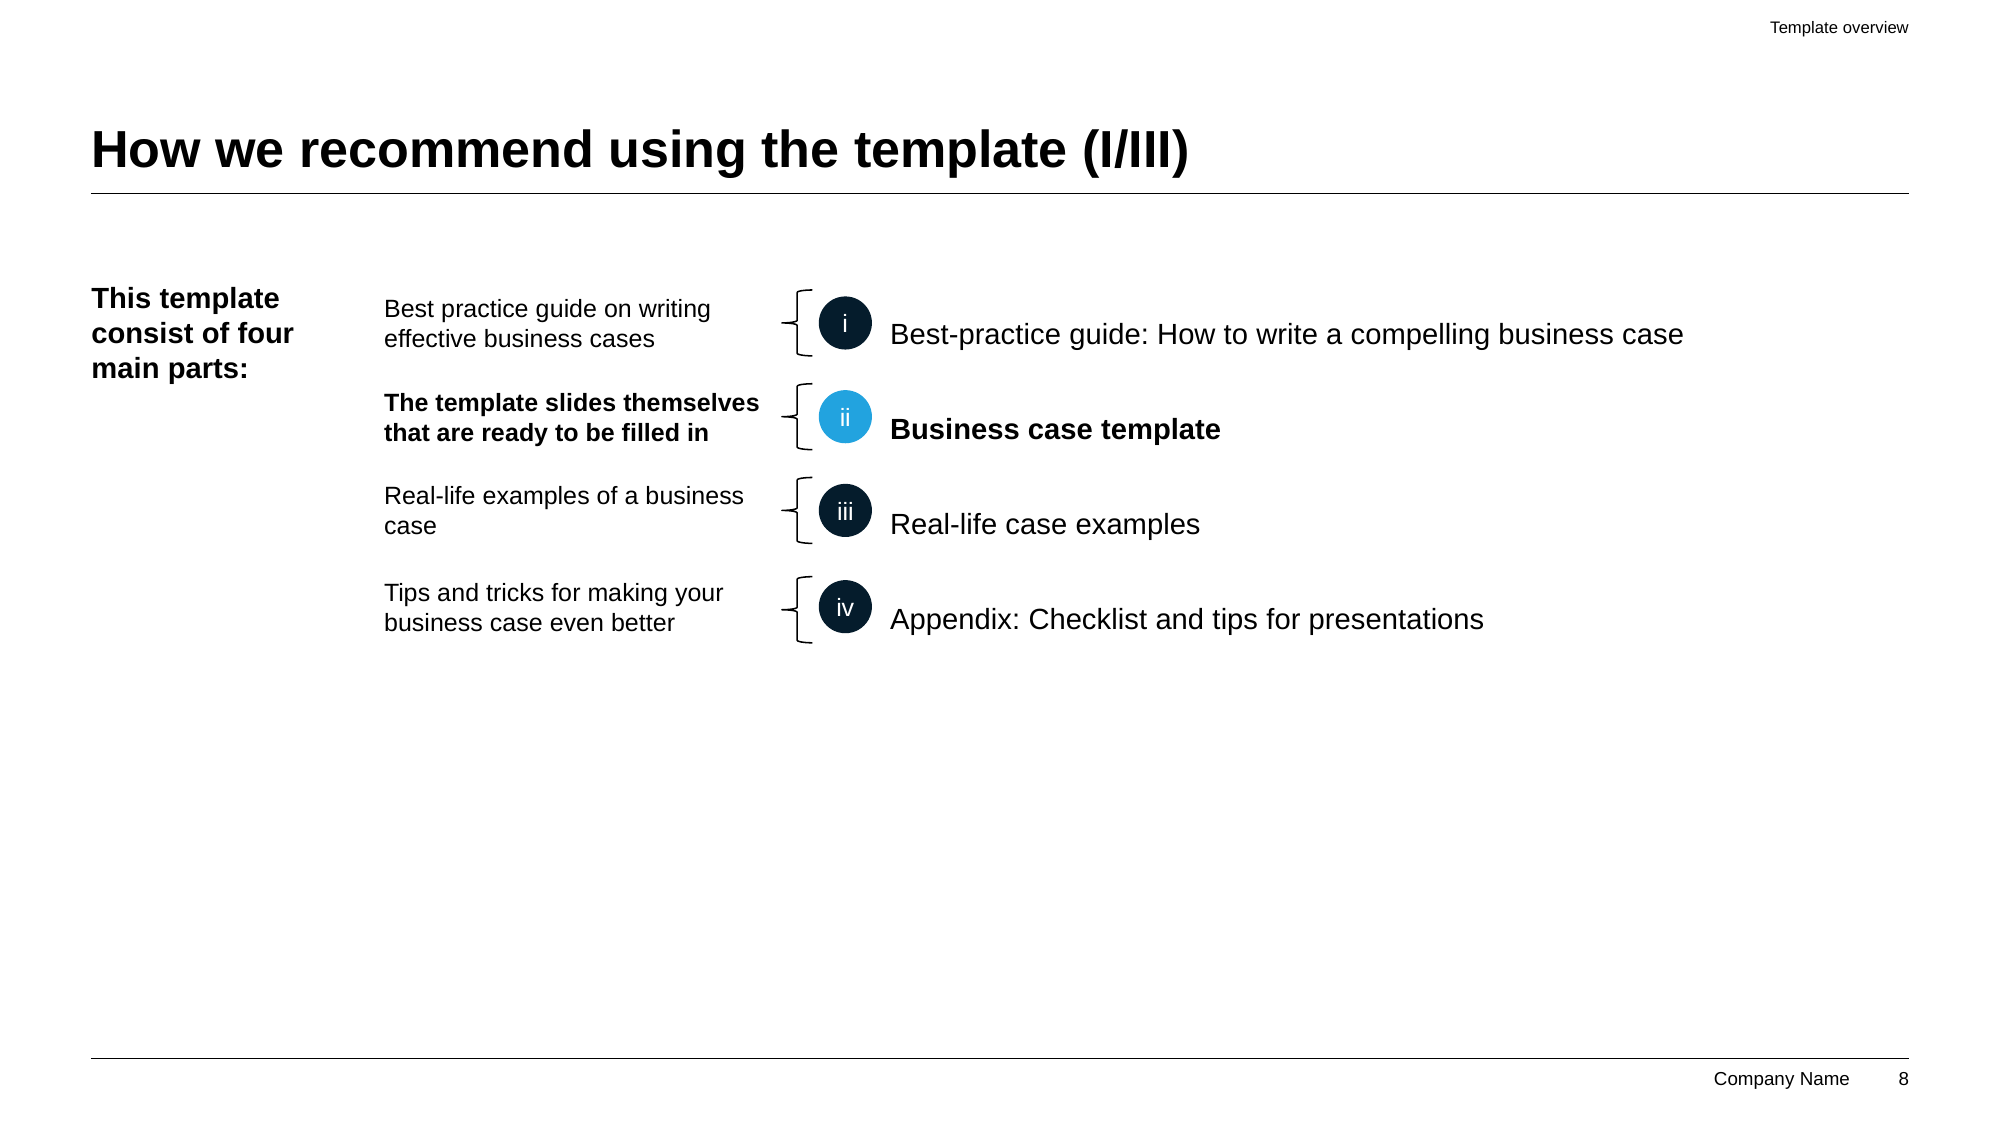

Template overview
# How we recommend using the template (I/III)
This template consist of four main parts:
Best-practice guide: How to write a compelling business case
Business case template
Real-life case examples
Appendix: Checklist and tips for presentations
Best practice guide on writing effective business cases

i
The template slides themselves that are ready to be filled in

ii
Real-life examples of a business case

iii
Tips and tricks for making your business case even better

iv